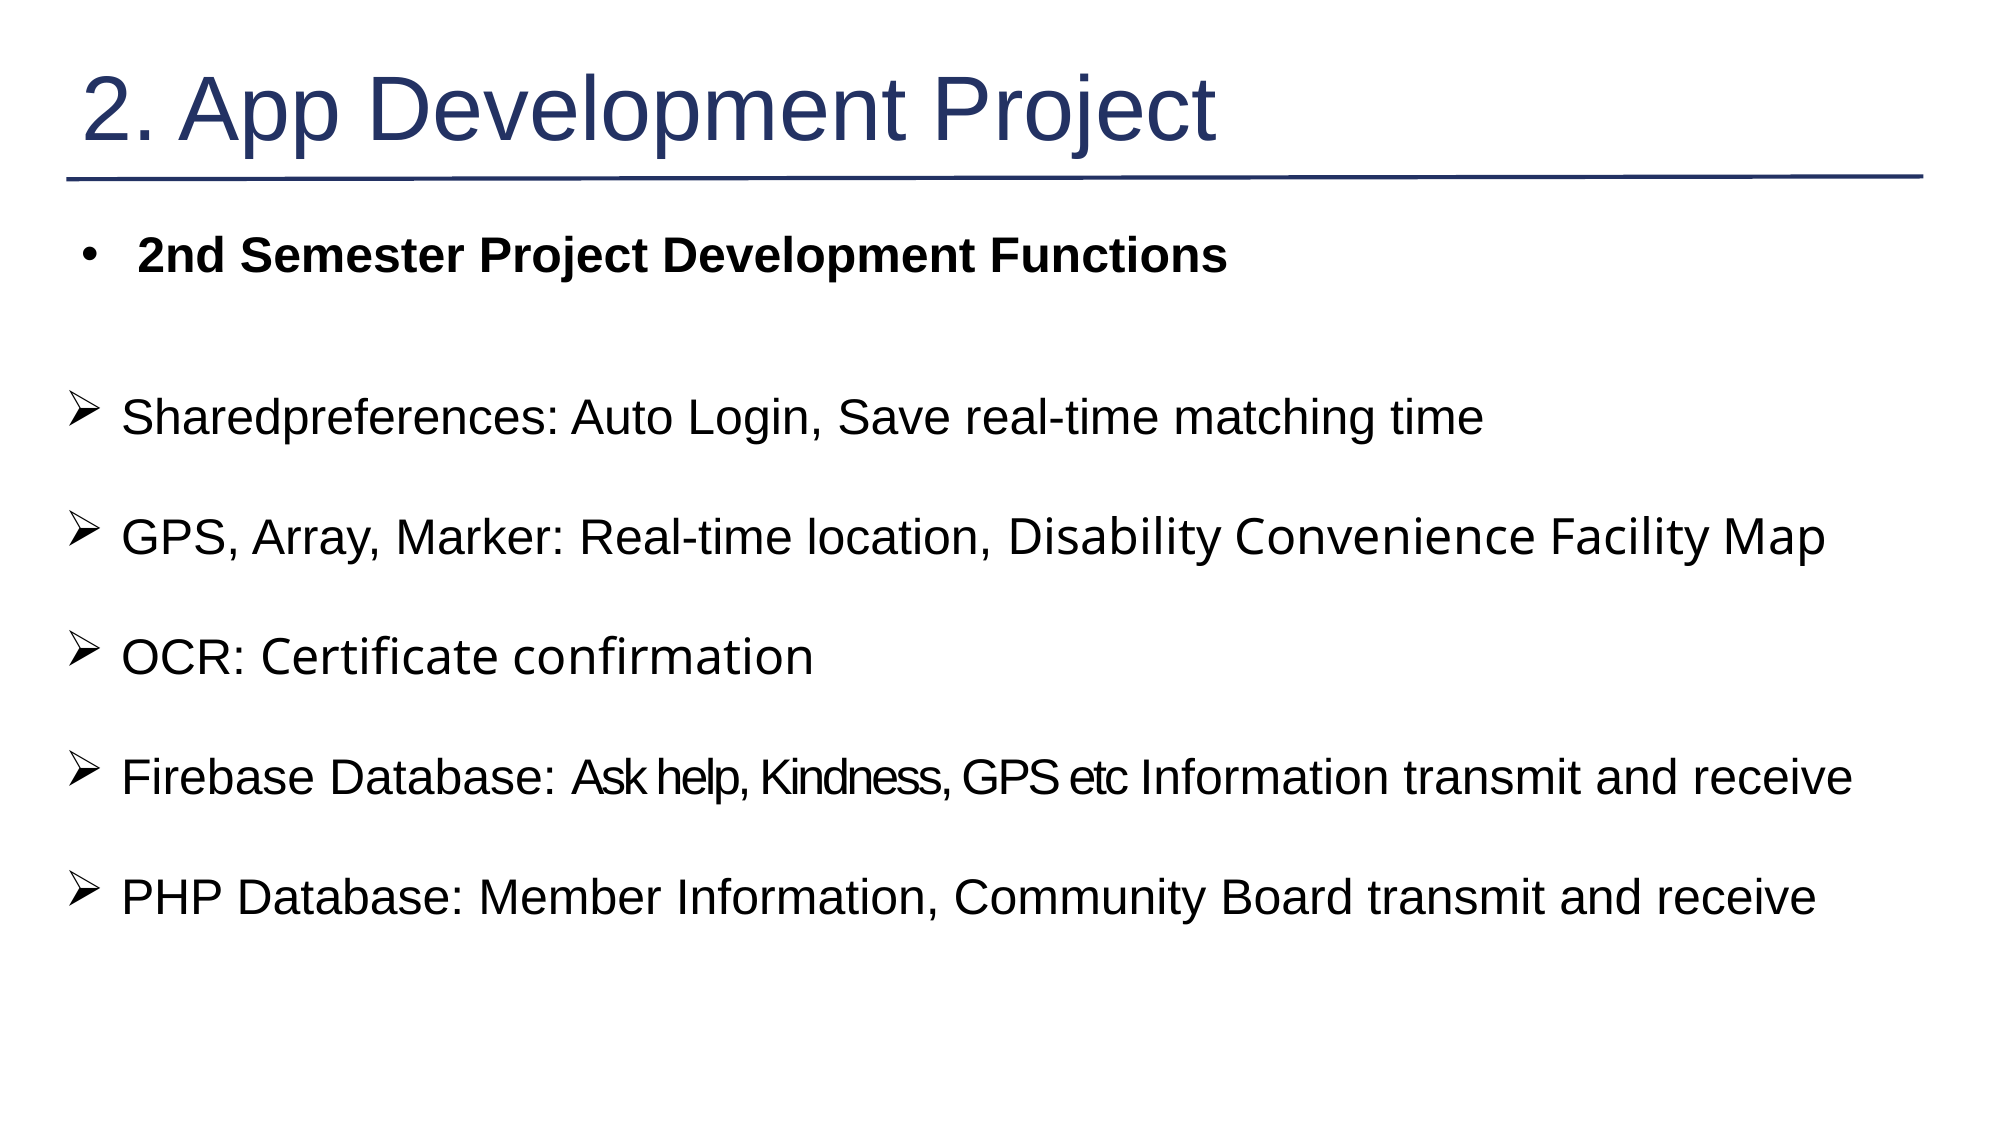

2. App Development Project
2nd Semester Project Development Functions
Sharedpreferences: Auto Login, Save real-time matching time
GPS, Array, Marker: Real-time location, Disability Convenience Facility Map
OCR: Certificate confirmation
Firebase Database: Ask help, Kindness, GPS etc Information transmit and receive
PHP Database: Member Information, Community Board transmit and receive